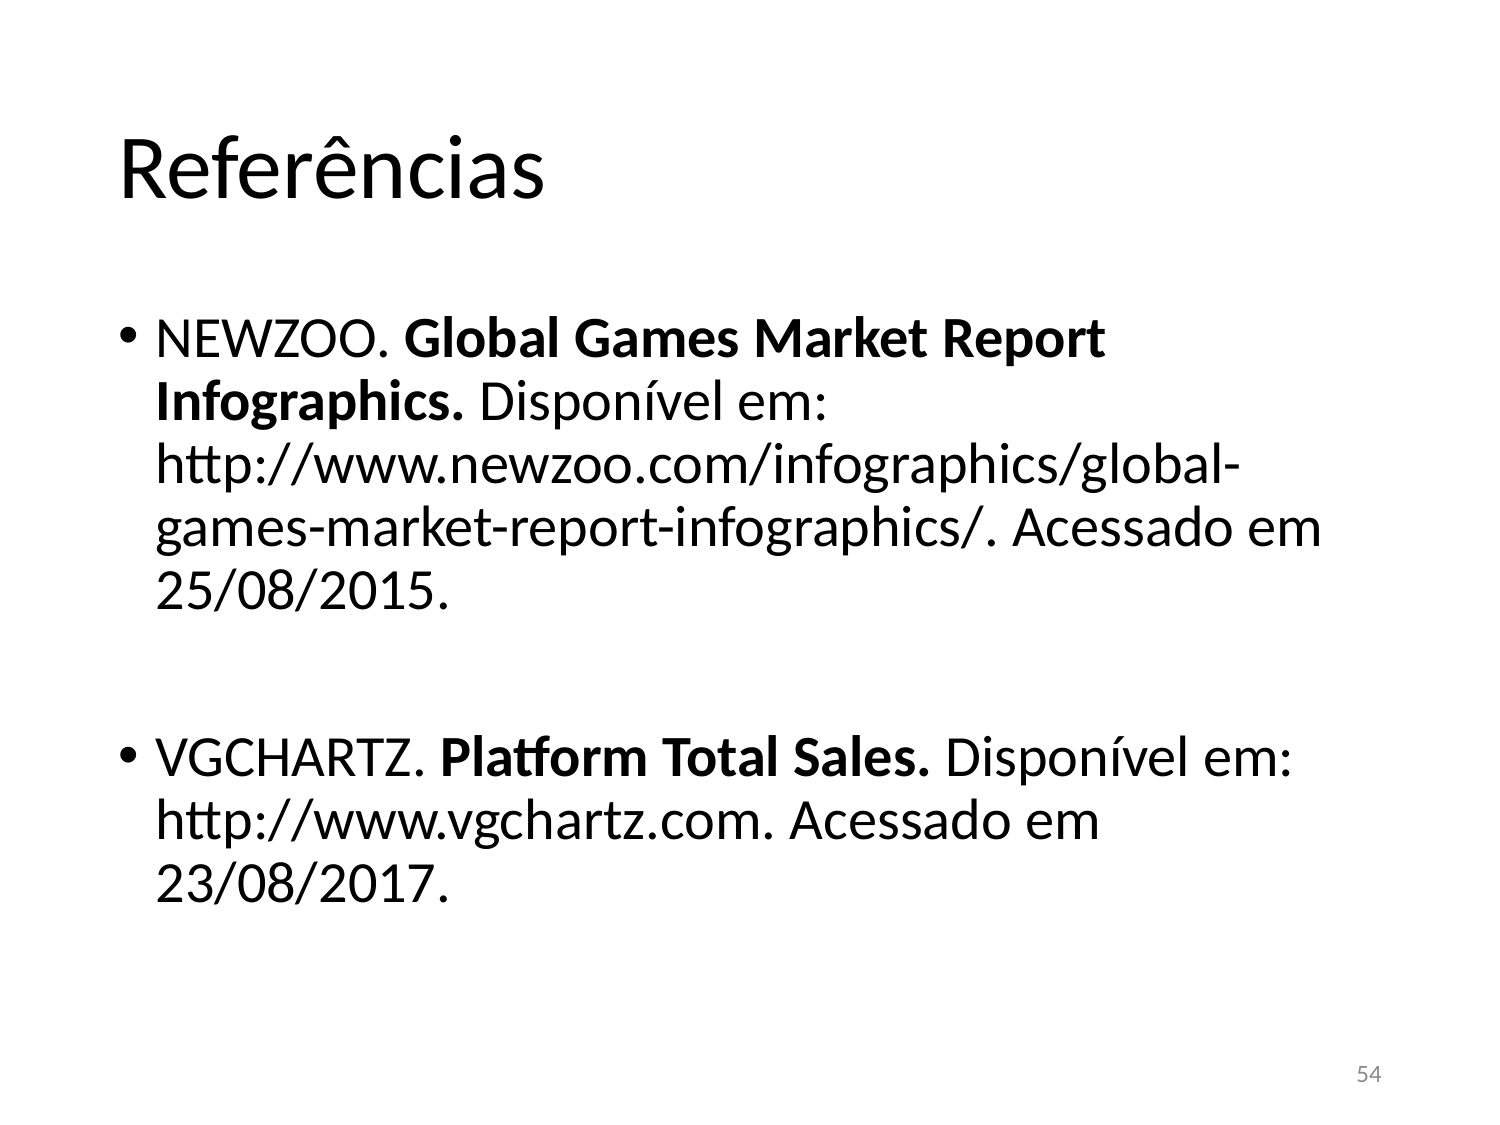

# Referências
NEWZOO. Global Games Market Report Infographics. Disponível em: http://www.newzoo.com/infographics/global-games-market-report-infographics/. Acessado em 25/08/2015.

VGCHARTZ. Platform Total Sales. Disponível em: http://www.vgchartz.com. Acessado em 23/08/2017.
54